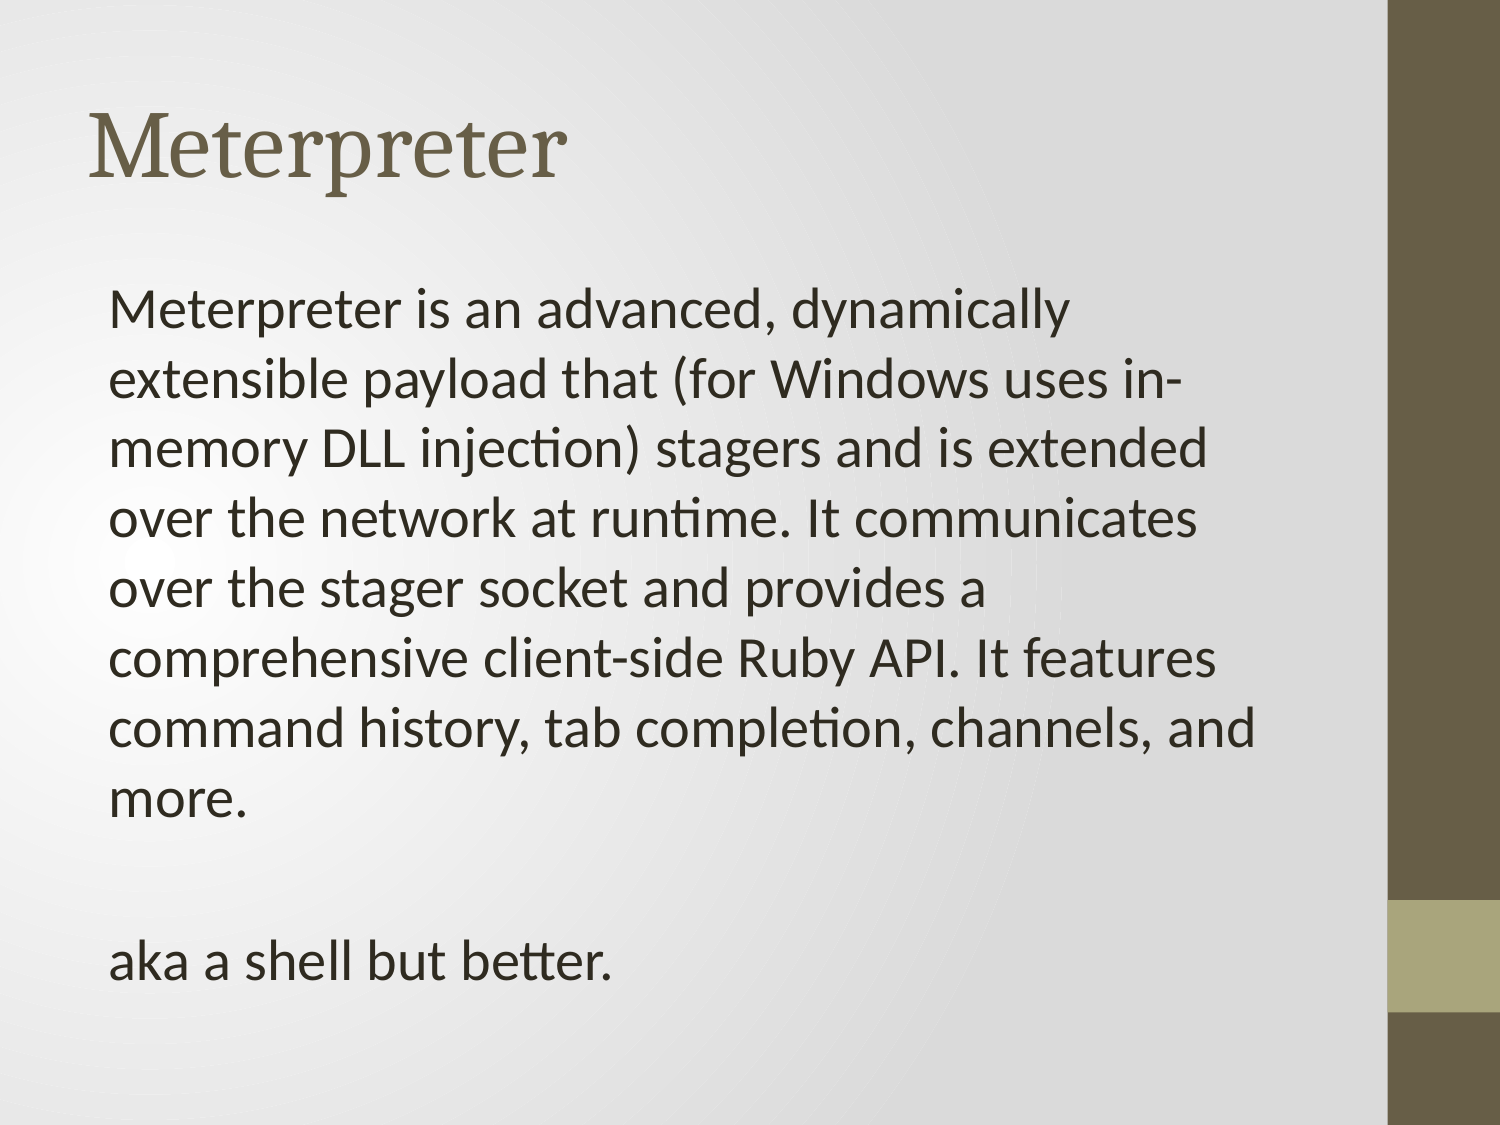

# Meterpreter
Meterpreter is an advanced, dynamically extensible payload that (for Windows uses in-memory DLL injection) stagers and is extended over the network at runtime. It communicates over the stager socket and provides a comprehensive client-side Ruby API. It features command history, tab completion, channels, and more.

aka a shell but better.